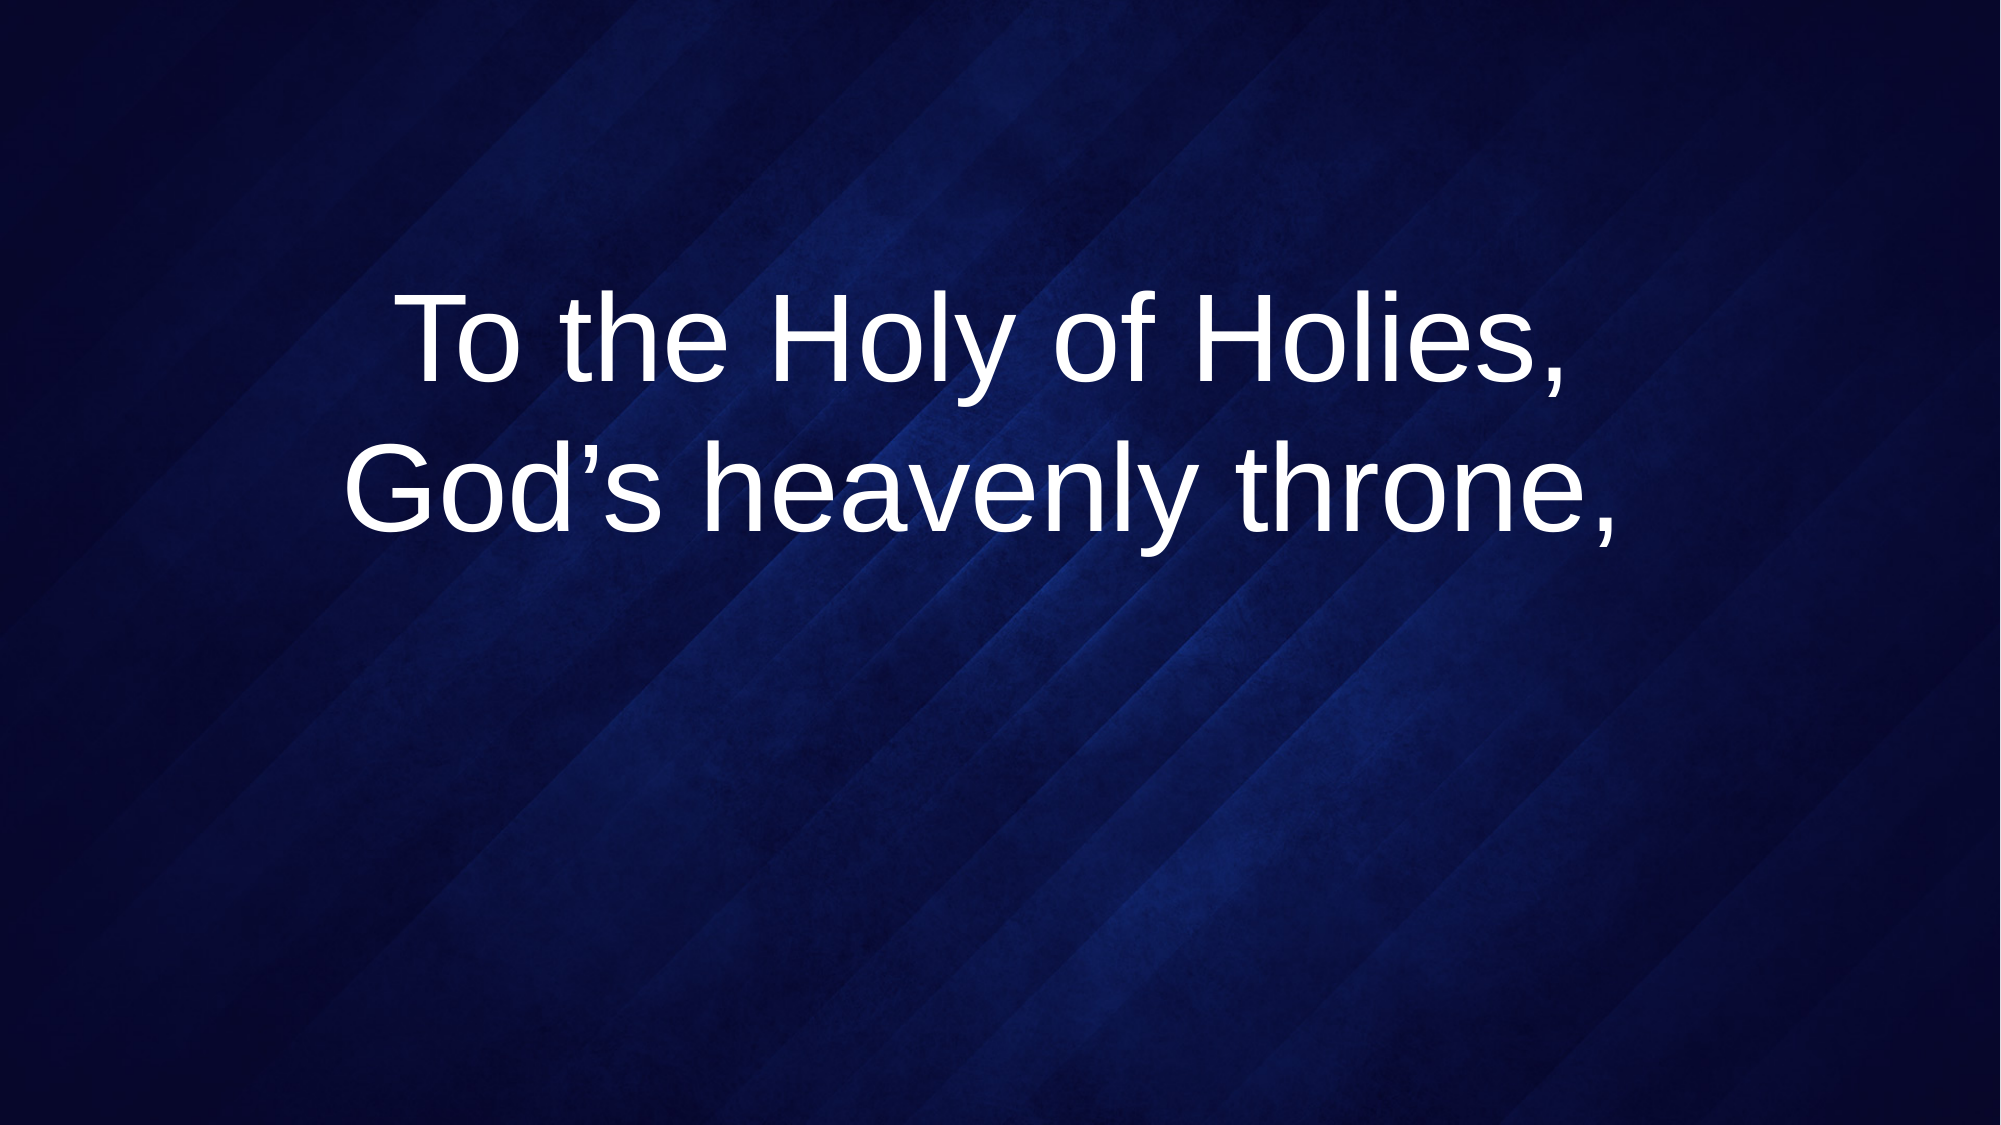

# To the Holy of Holies, God’s heavenly throne,